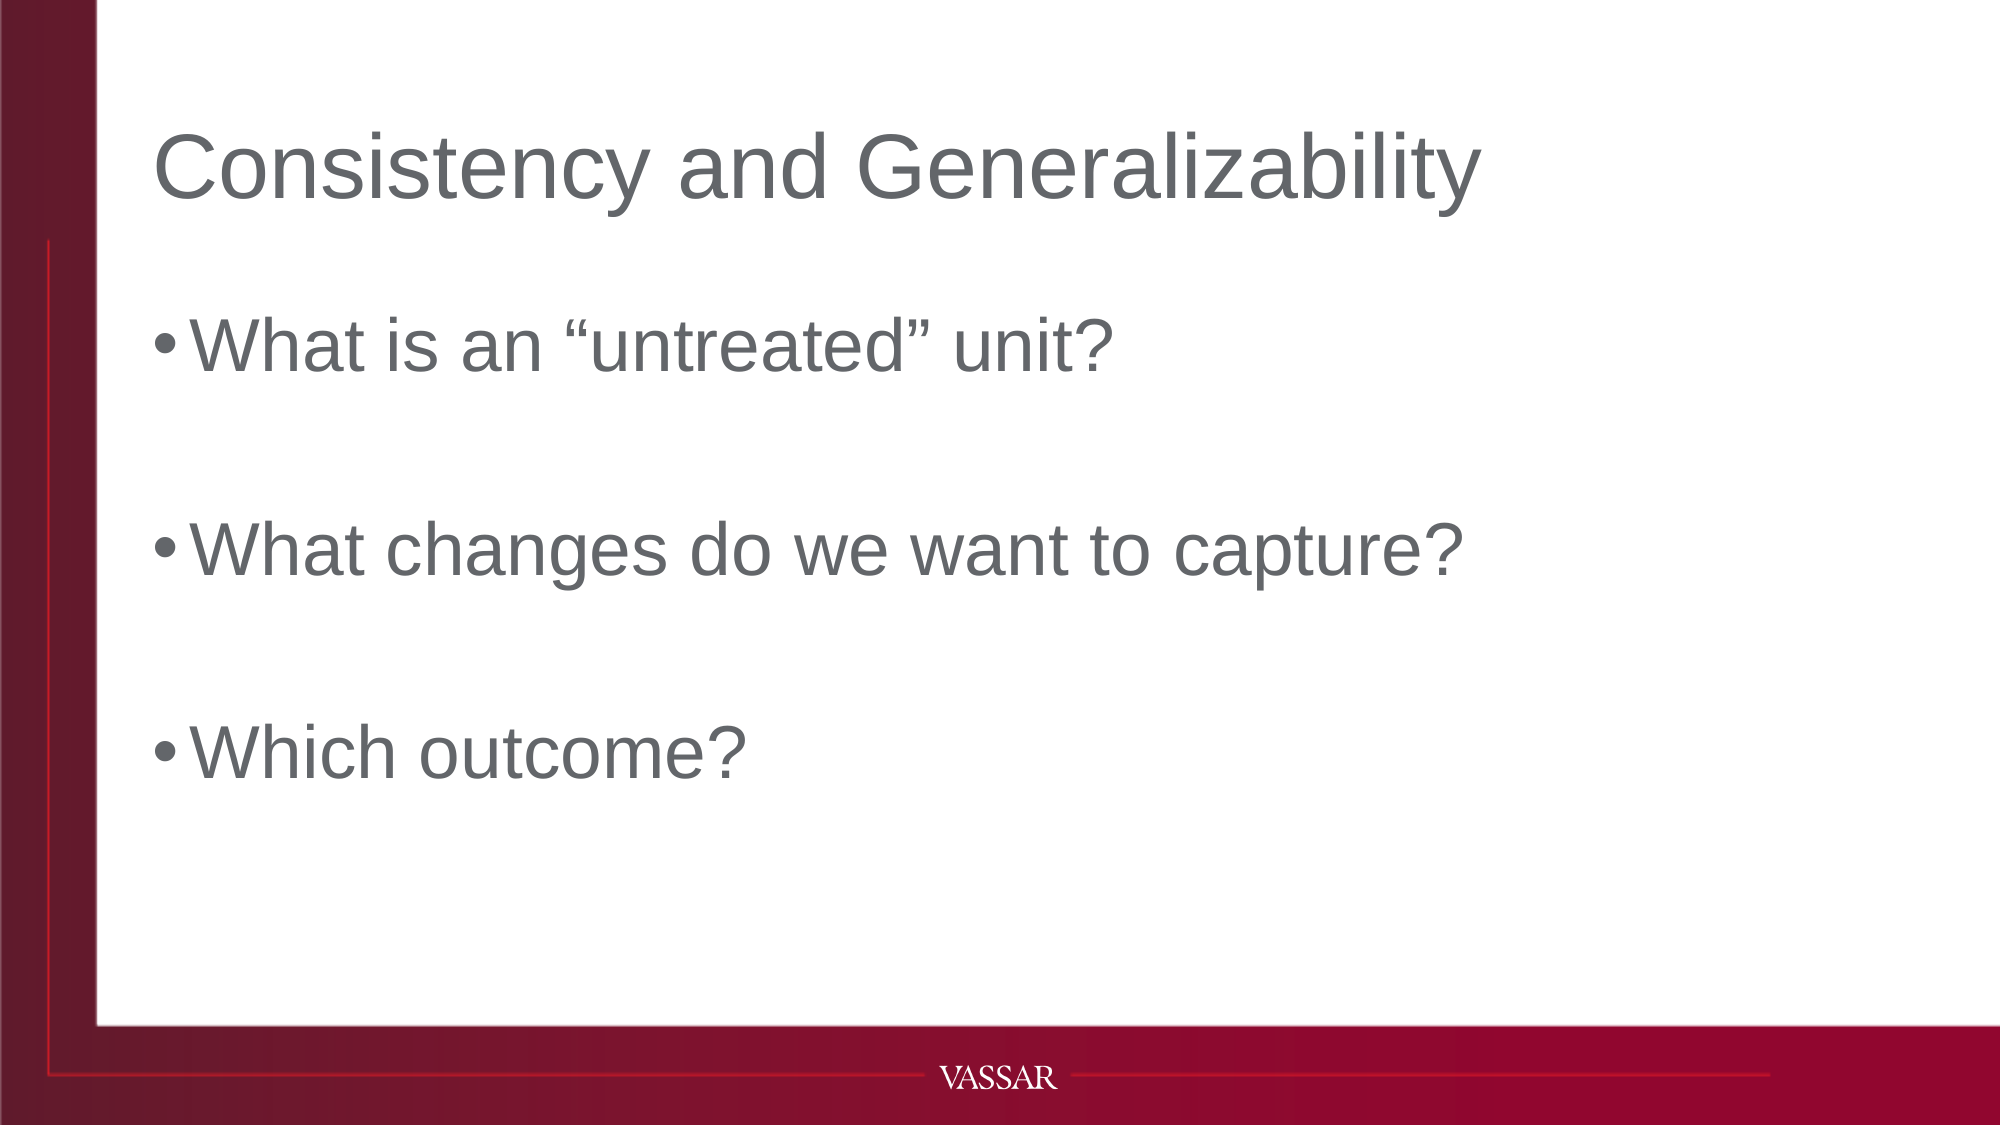

# Consistency and Generalizability
What is an “untreated” unit?

What changes do we want to capture?

Which outcome?